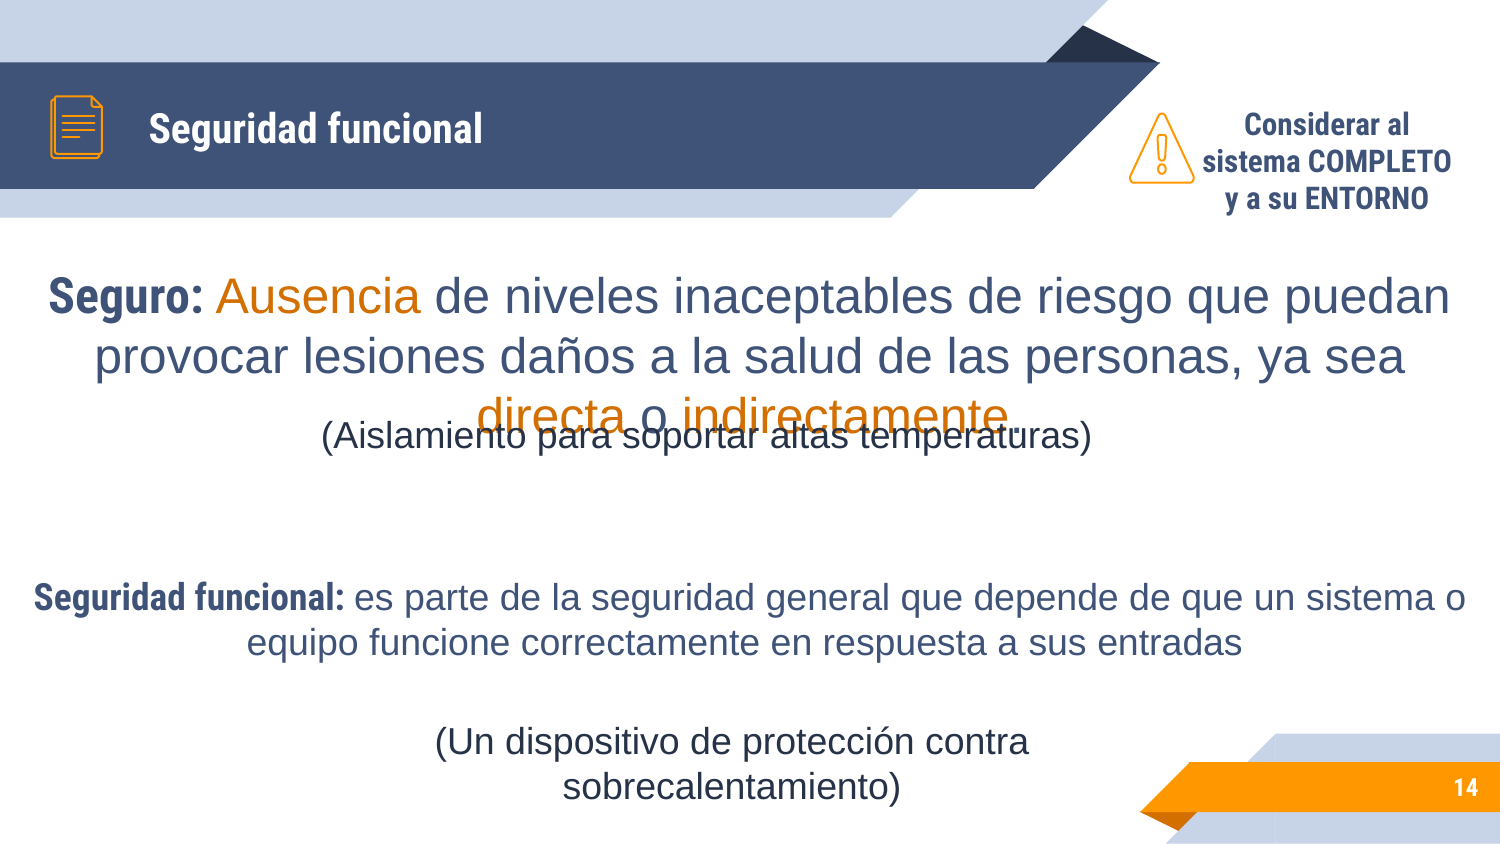

# Seguridad funcional
Considerar al sistema COMPLETO y a su ENTORNO

Seguro: Ausencia de niveles inaceptables de riesgo que puedan provocar lesiones daños a la salud de las personas, ya sea directa o indirectamente.
(Aislamiento para soportar altas temperaturas)

Seguridad funcional: es parte de la seguridad general que depende de que un sistema o equipo funcione correctamente en respuesta a sus entradas

(Un dispositivo de protección contra sobrecalentamiento)
14